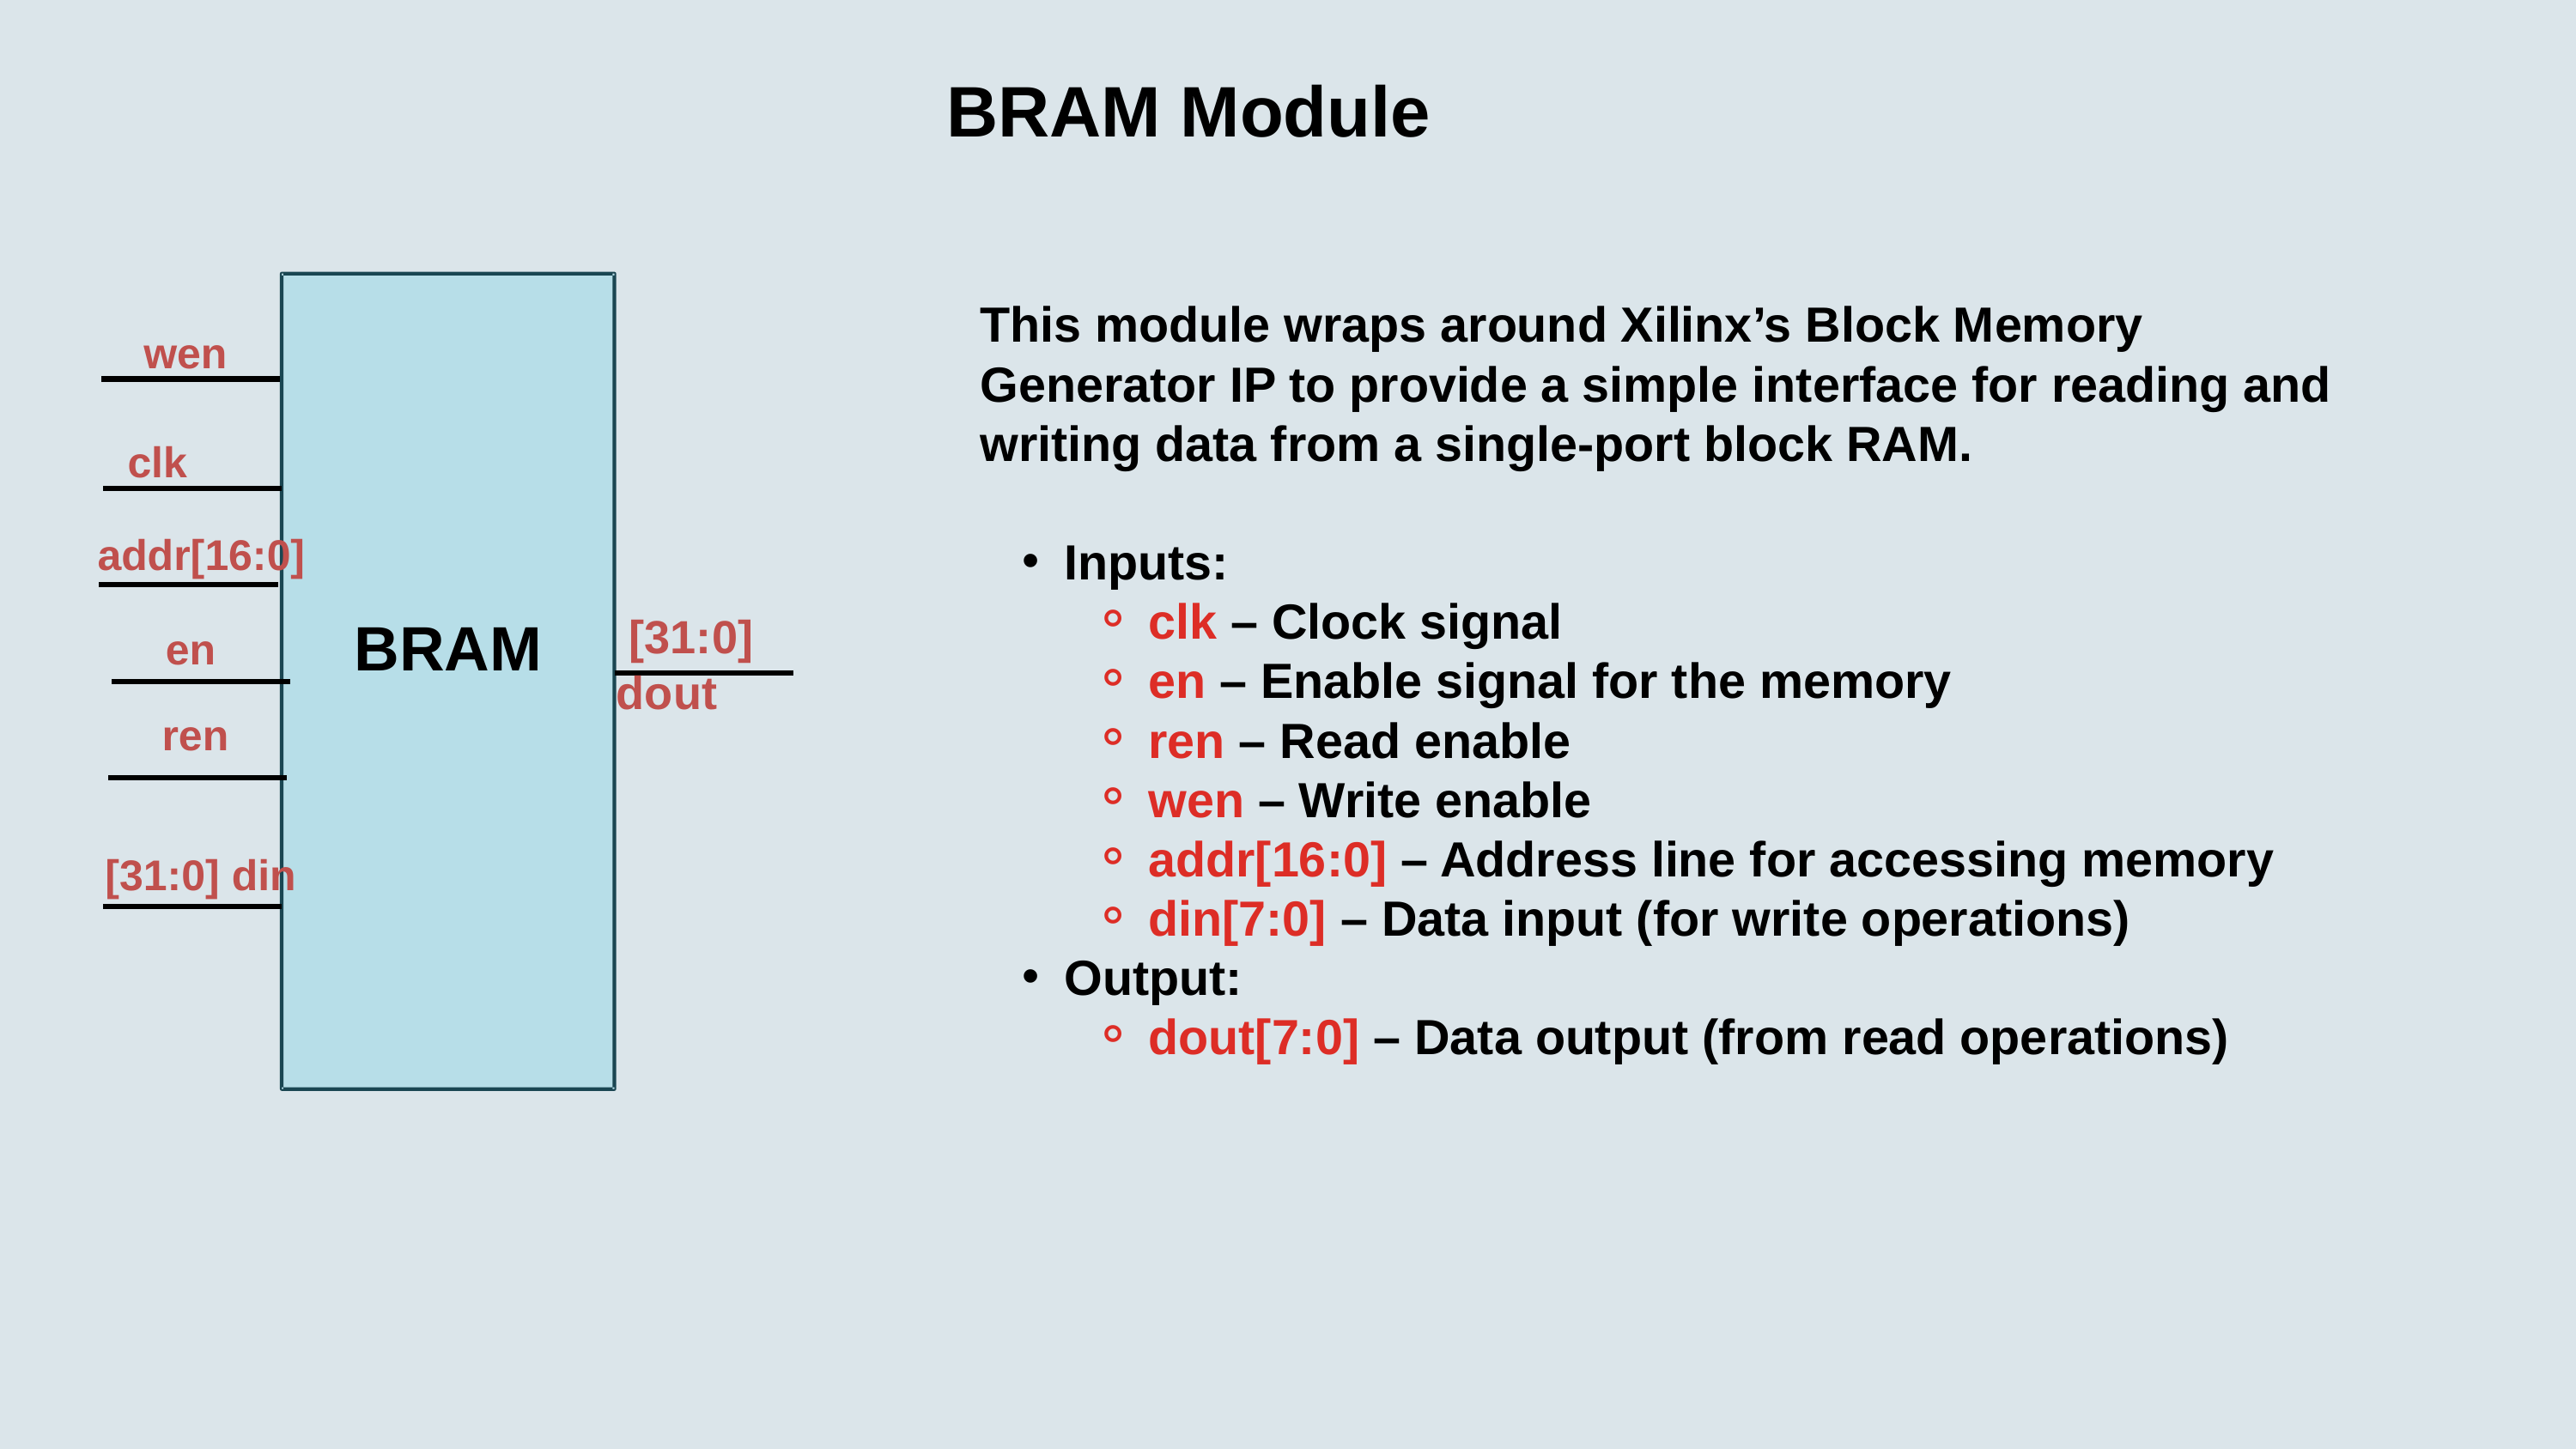

BRAM Module

This module wraps around Xilinx’s Block Memory Generator IP to provide a simple interface for reading and writing data from a single-port block RAM.

Inputs:
clk – Clock signal
en – Enable signal for the memory
ren – Read enable
wen – Write enable
addr[16:0] – Address line for accessing memory
din[7:0] – Data input (for write operations)
Output:
dout[7:0] – Data output (from read operations)

wen

clk

addr[16:0]

 [31:0] dout
BRAM
en

ren

[31:0] din